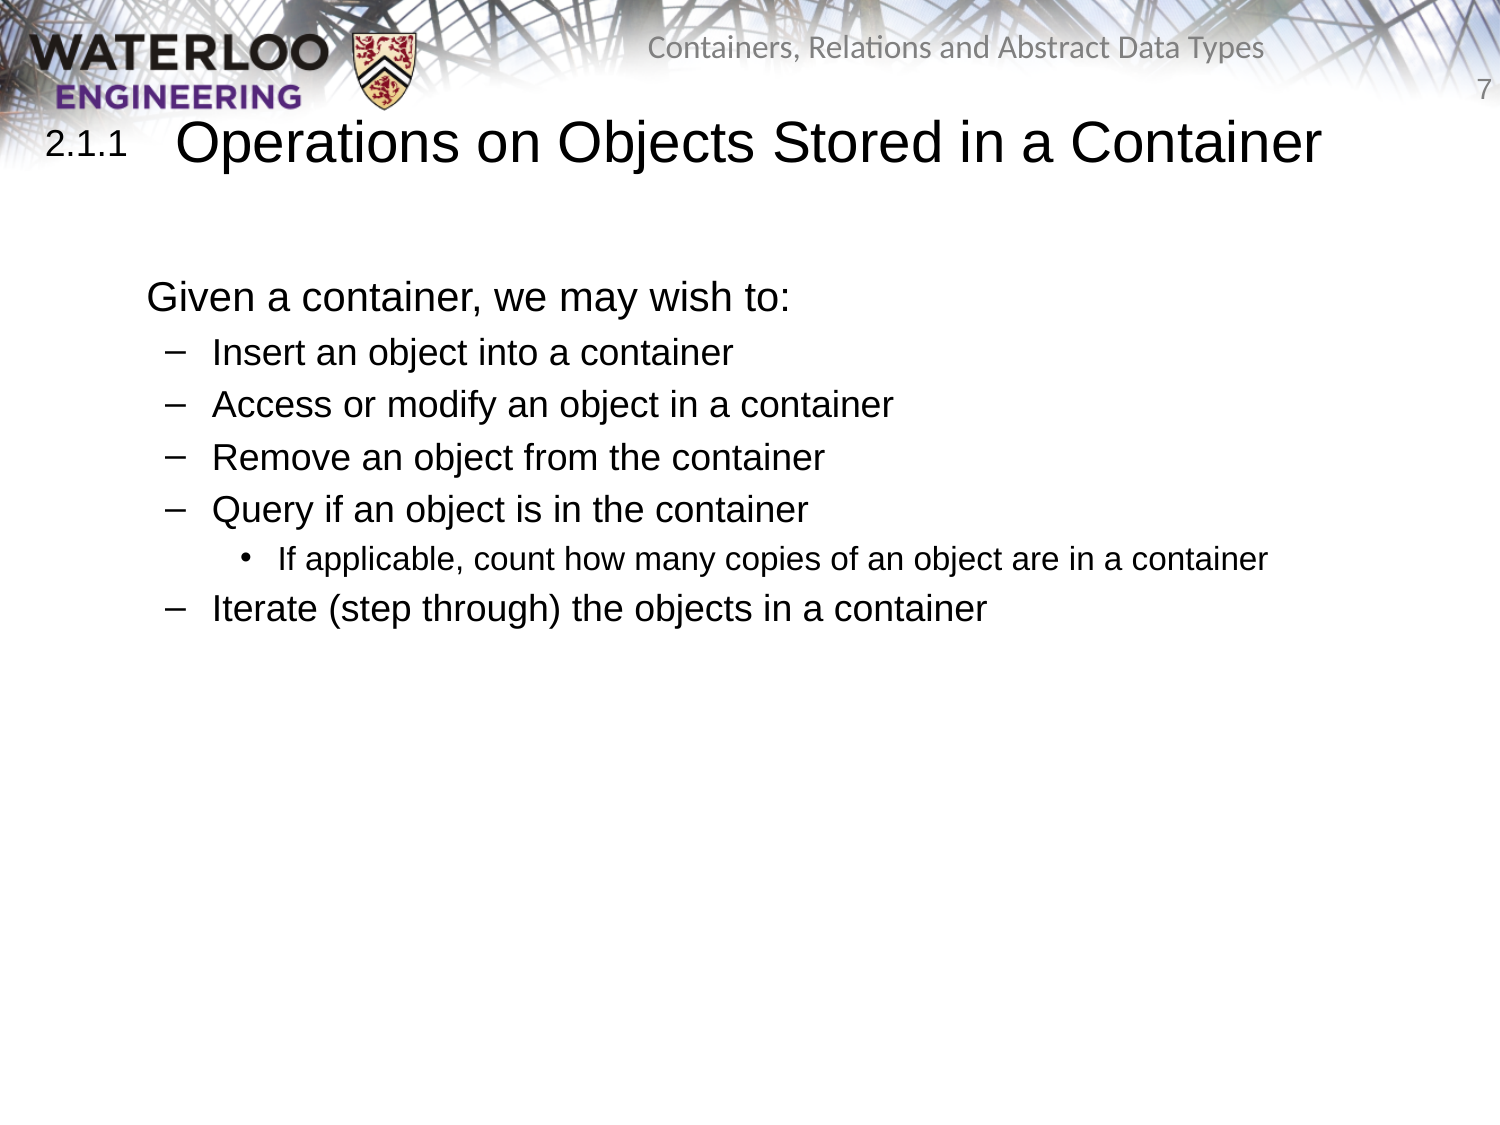

# Operations on Objects Stored in a Container
2.1.1
	Given a container, we may wish to:
Insert an object into a container
Access or modify an object in a container
Remove an object from the container
Query if an object is in the container
If applicable, count how many copies of an object are in a container
Iterate (step through) the objects in a container